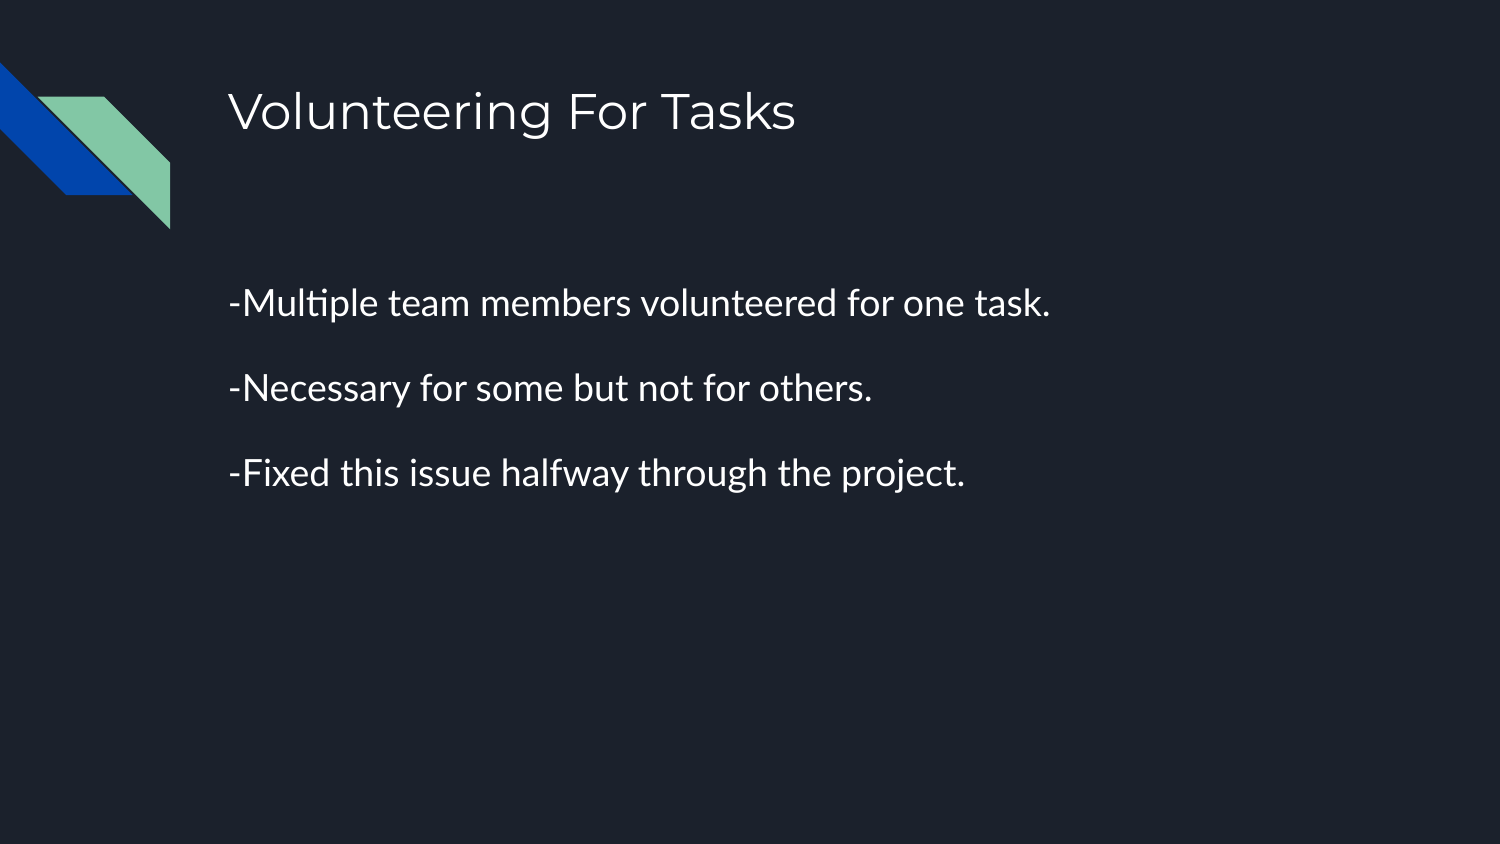

# Volunteering For Tasks
-Multiple team members volunteered for one task.
-Necessary for some but not for others.
-Fixed this issue halfway through the project.